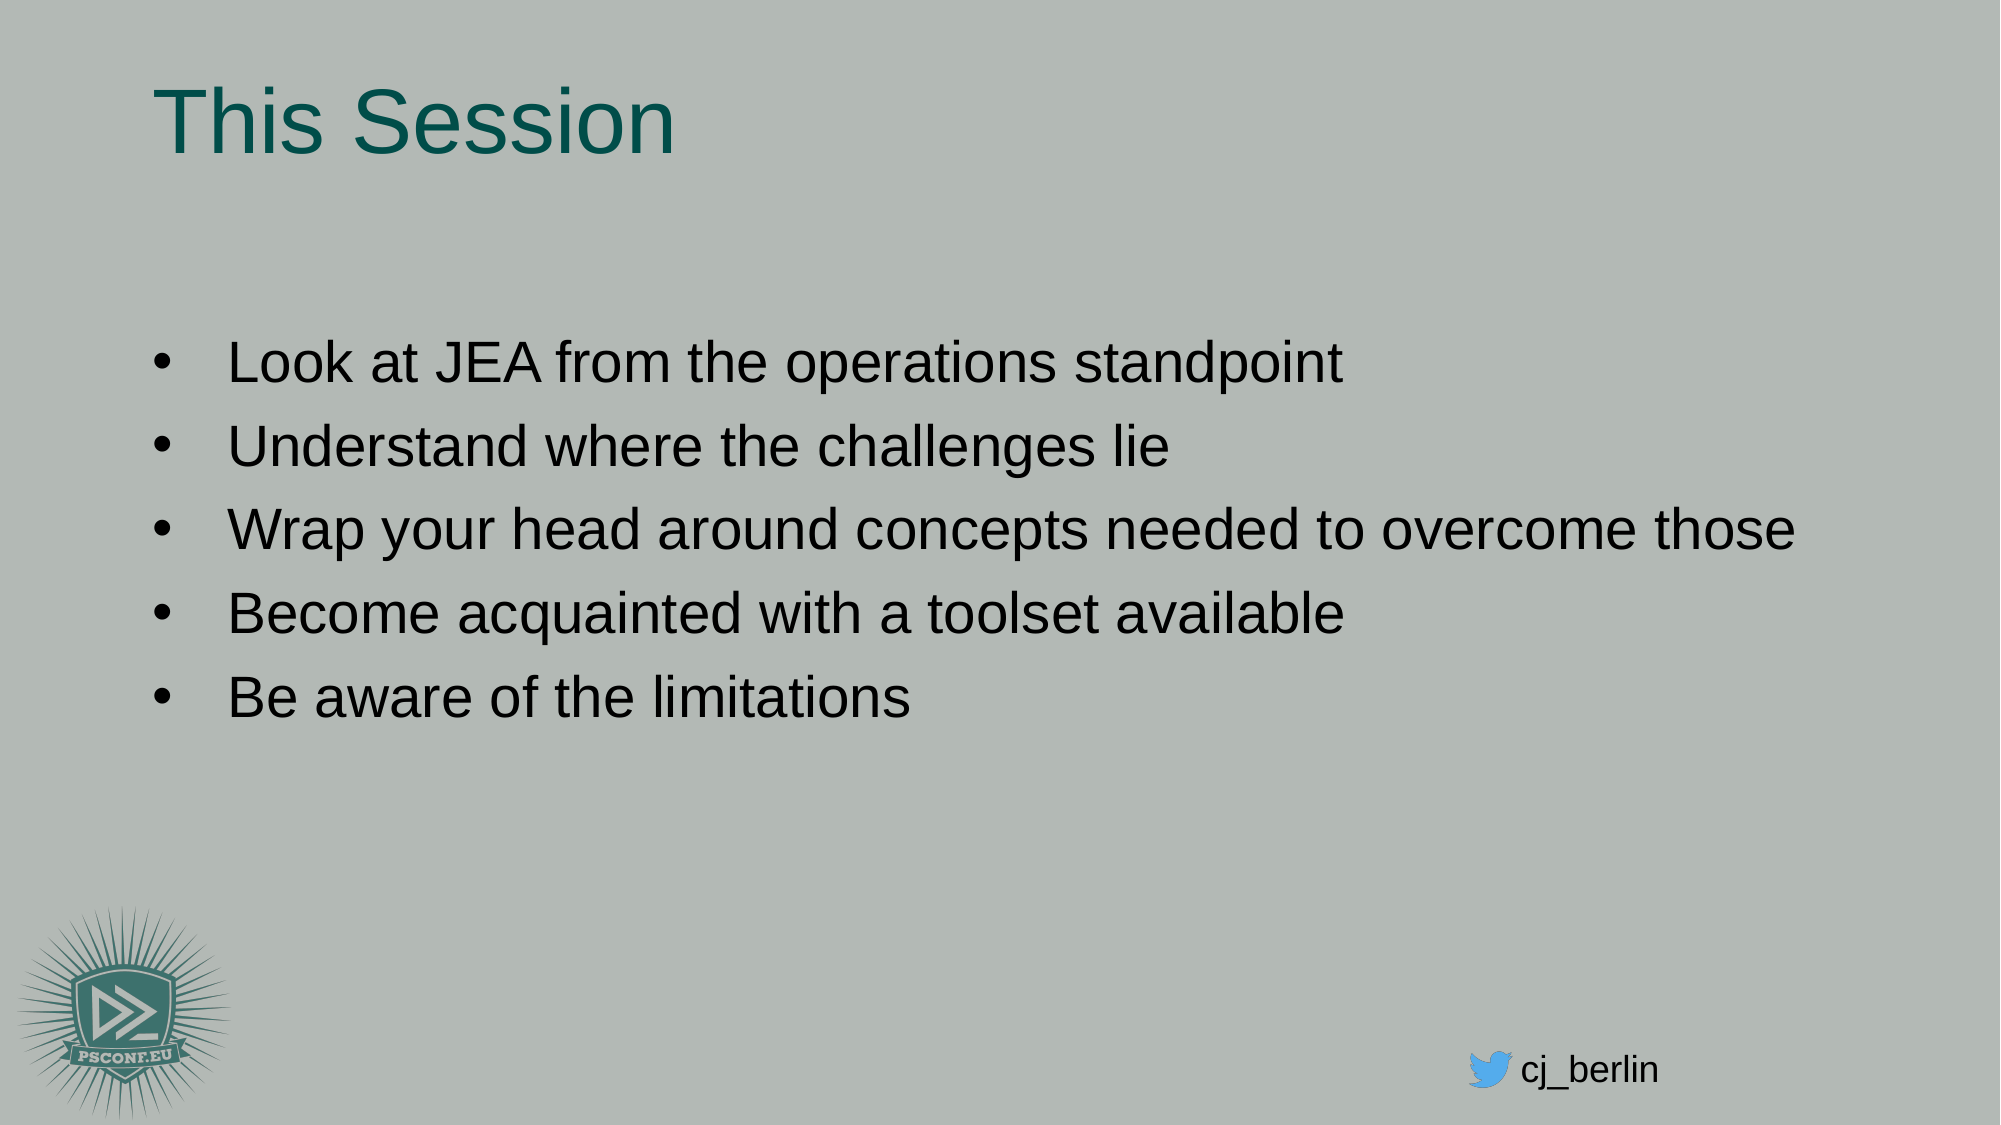

# This Session

Look at JEA from the operations standpoint
Understand where the challenges lie
Wrap your head around concepts needed to overcome those
Become acquainted with a toolset available
Be aware of the limitations

cj_berlin